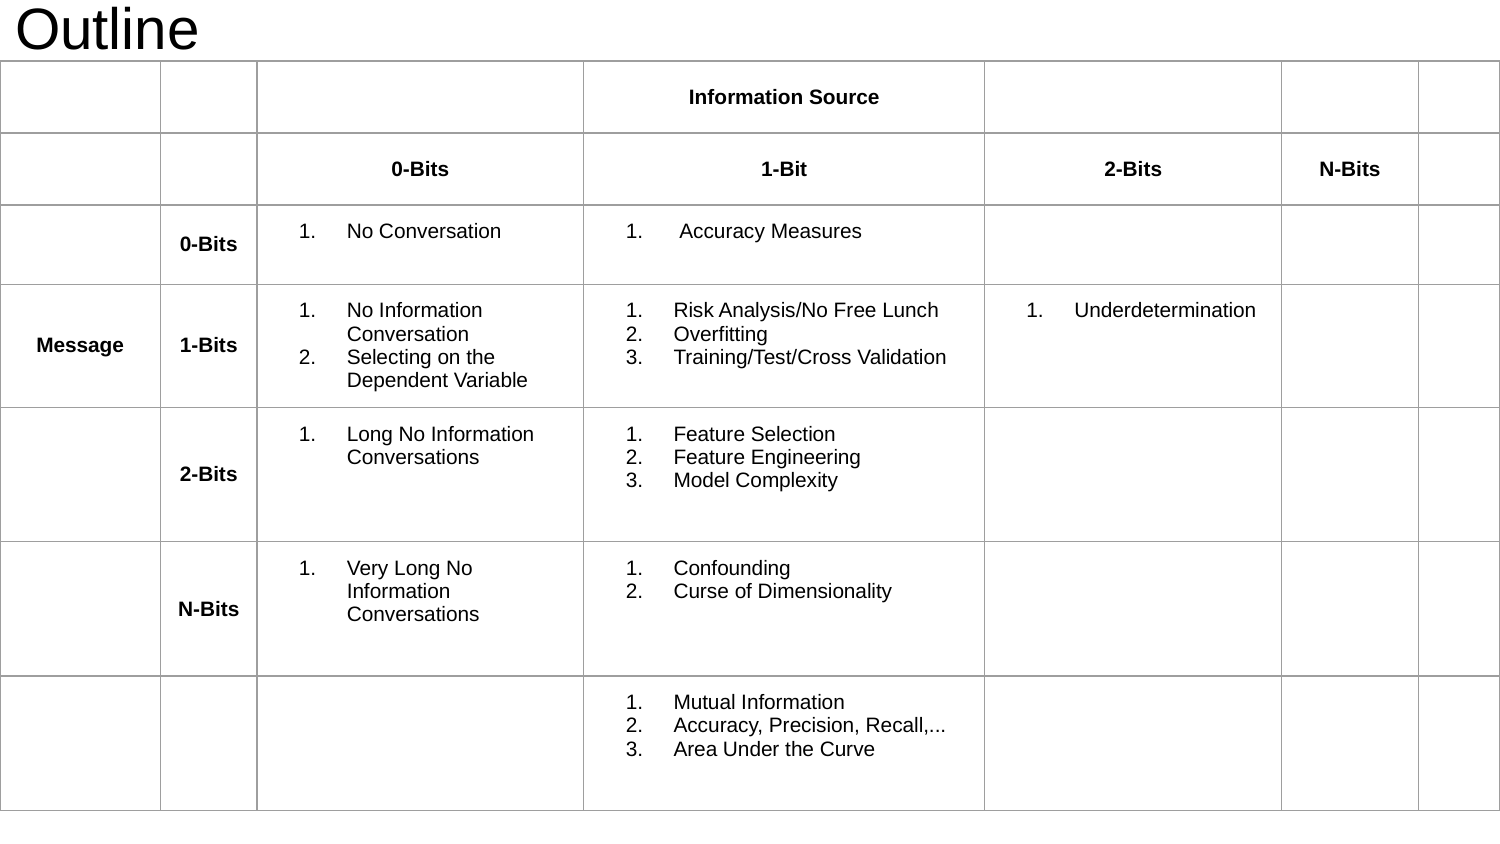

Outline
|  |  |  | Information Source |  |  |  |
| --- | --- | --- | --- | --- | --- | --- |
|  |  | 0-Bits | 1-Bit | 2-Bits | N-Bits |  |
|  | 0-Bits | No Conversation | Accuracy Measures |  |  |  |
| Message | 1-Bits | No Information Conversation Selecting on the Dependent Variable | Risk Analysis/No Free Lunch Overfitting Training/Test/Cross Validation | Underdetermination |  |  |
|  | 2-Bits | Long No Information Conversations | Feature Selection Feature Engineering Model Complexity |  |  |  |
|  | N-Bits | Very Long No Information Conversations | Confounding Curse of Dimensionality |  |  |  |
|  |  |  | Mutual Information Accuracy, Precision, Recall,... Area Under the Curve |  |  |  |